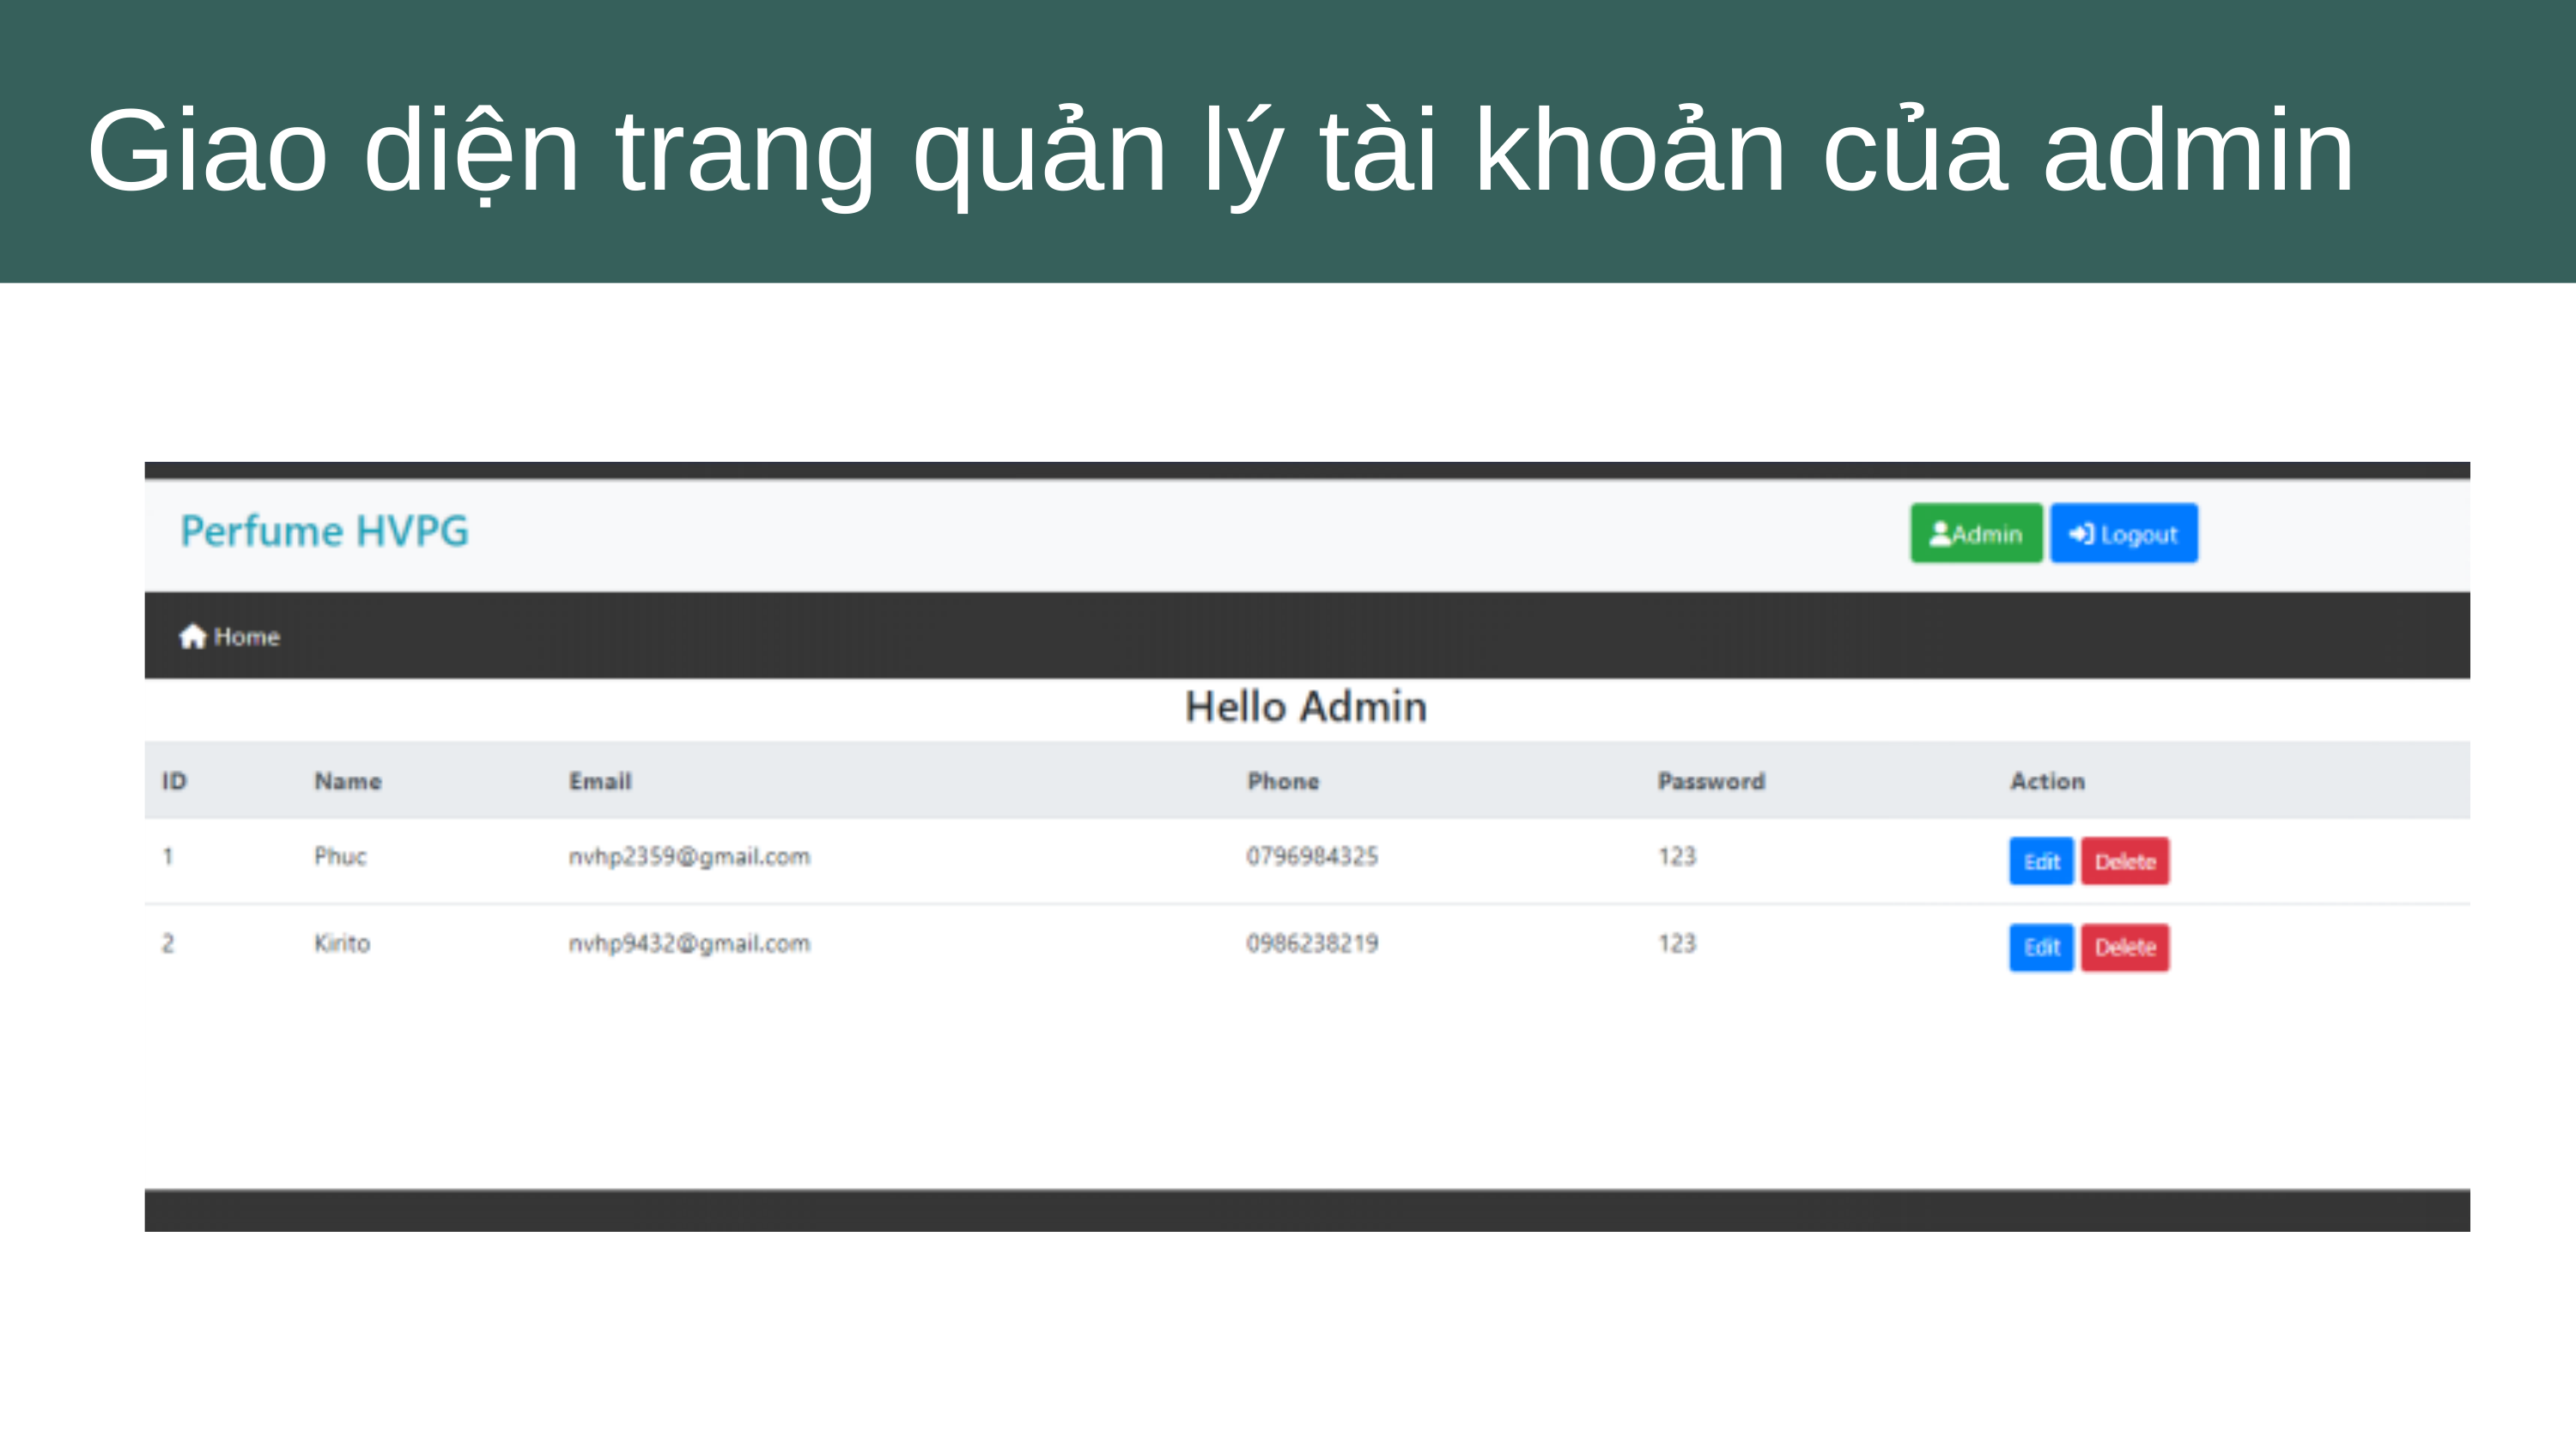

Giao diện trang quản lý tài khoản của admin